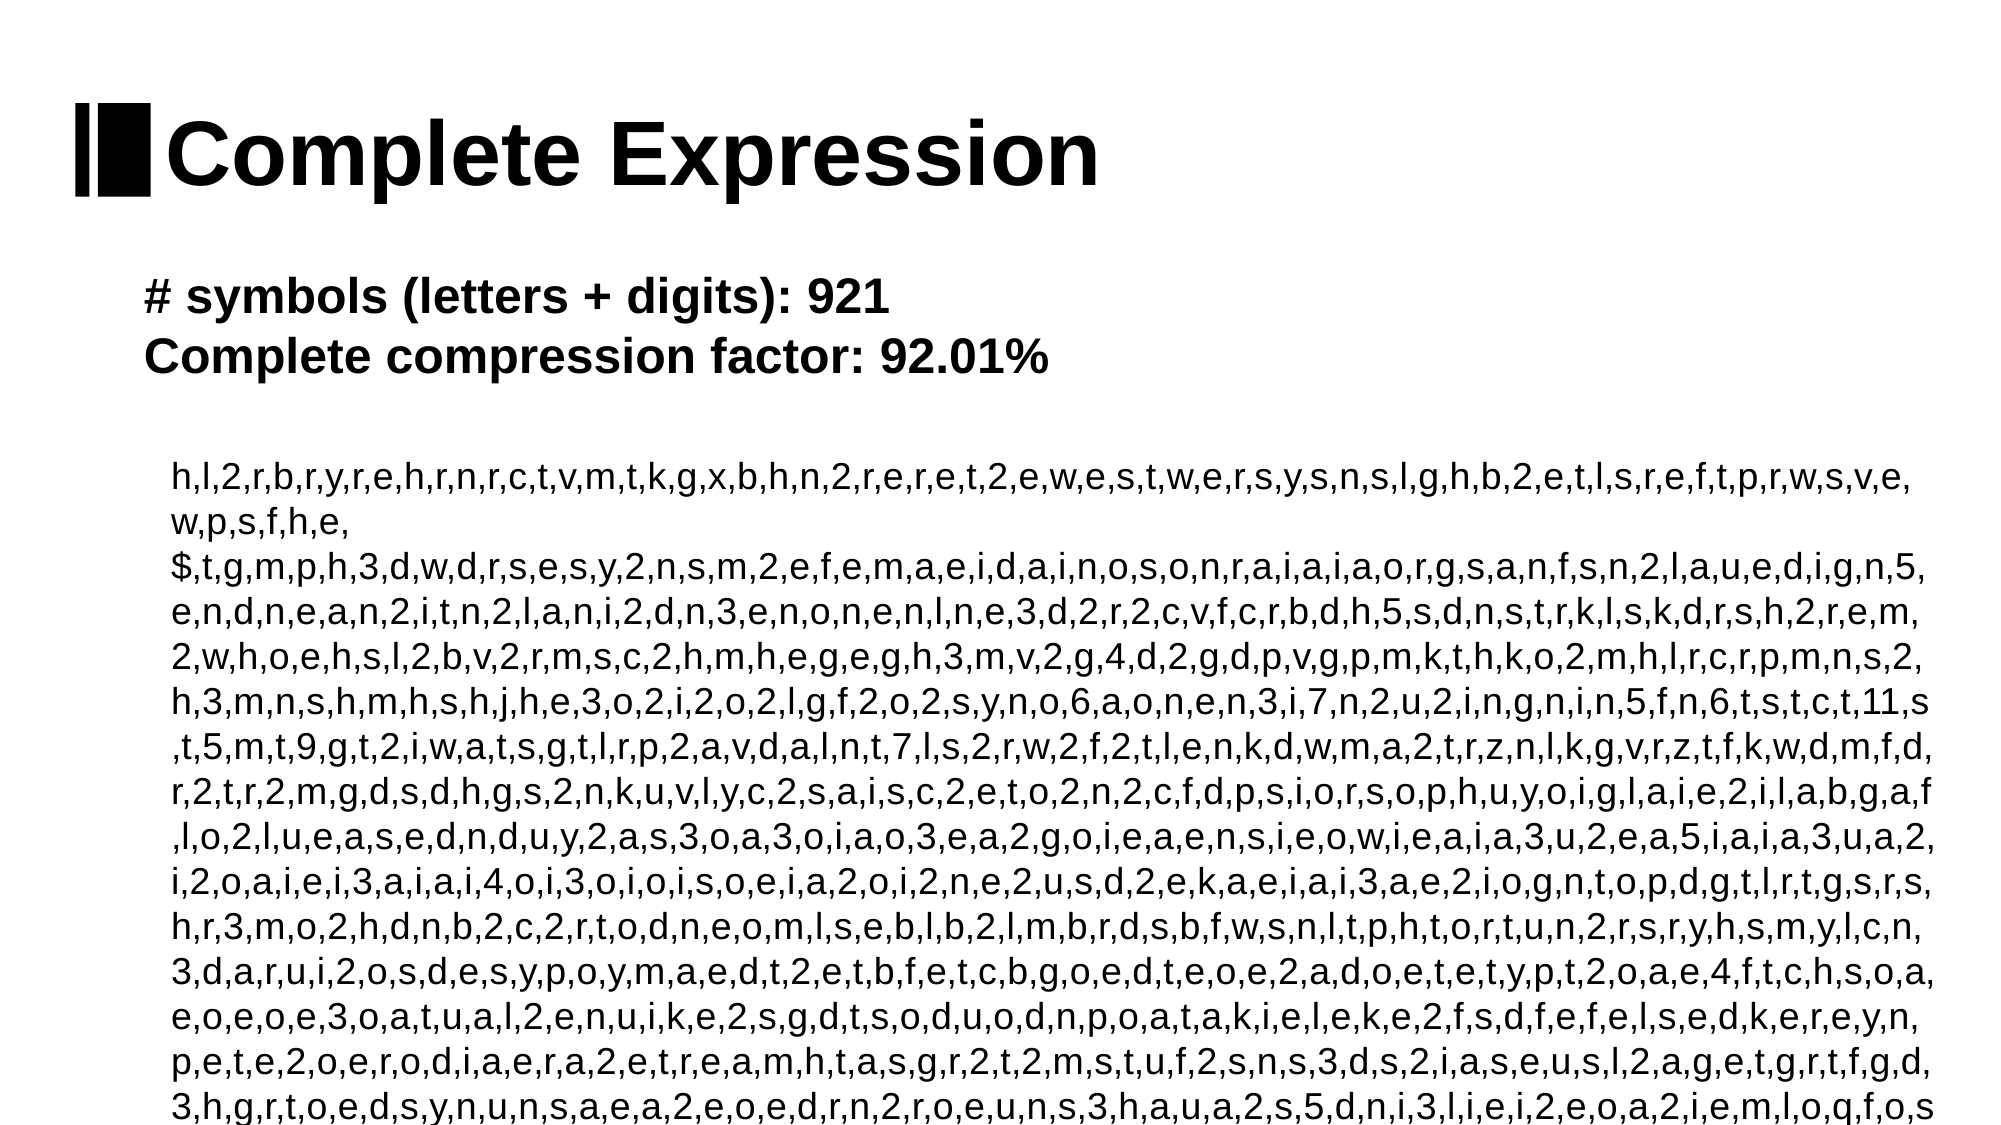

Complete Expression

# symbols (letters + digits): 921
Complete compression factor: 92.01%
h,l,2,r,b,r,y,r,e,h,r,n,r,c,t,v,m,t,k,g,x,b,h,n,2,r,e,r,e,t,2,e,w,e,s,t,w,e,r,s,y,s,n,s,l,g,h,b,2,e,t,l,s,r,e,f,t,p,r,w,s,v,e,w,p,s,f,h,e,$,t,g,m,p,h,3,d,w,d,r,s,e,s,y,2,n,s,m,2,e,f,e,m,a,e,i,d,a,i,n,o,s,o,n,r,a,i,a,i,a,o,r,g,s,a,n,f,s,n,2,l,a,u,e,d,i,g,n,5,e,n,d,n,e,a,n,2,i,t,n,2,l,a,n,i,2,d,n,3,e,n,o,n,e,n,l,n,e,3,d,2,r,2,c,v,f,c,r,b,d,h,5,s,d,n,s,t,r,k,l,s,k,d,r,s,h,2,r,e,m,2,w,h,o,e,h,s,l,2,b,v,2,r,m,s,c,2,h,m,h,e,g,e,g,h,3,m,v,2,g,4,d,2,g,d,p,v,g,p,m,k,t,h,k,o,2,m,h,l,r,c,r,p,m,n,s,2,h,3,m,n,s,h,m,h,s,h,j,h,e,3,o,2,i,2,o,2,l,g,f,2,o,2,s,y,n,o,6,a,o,n,e,n,3,i,7,n,2,u,2,i,n,g,n,i,n,5,f,n,6,t,s,t,c,t,11,s,t,5,m,t,9,g,t,2,i,w,a,t,s,g,t,l,r,p,2,a,v,d,a,l,n,t,7,l,s,2,r,w,2,f,2,t,l,e,n,k,d,w,m,a,2,t,r,z,n,l,k,g,v,r,z,t,f,k,w,d,m,f,d,r,2,t,r,2,m,g,d,s,d,h,g,s,2,n,k,u,v,l,y,c,2,s,a,i,s,c,2,e,t,o,2,n,2,c,f,d,p,s,i,o,r,s,o,p,h,u,y,o,i,g,l,a,i,e,2,i,l,a,b,g,a,f,l,o,2,l,u,e,a,s,e,d,n,d,u,y,2,a,s,3,o,a,3,o,i,a,o,3,e,a,2,g,o,i,e,a,e,n,s,i,e,o,w,i,e,a,i,a,3,u,2,e,a,5,i,a,i,a,3,u,a,2,i,2,o,a,i,e,i,3,a,i,a,i,4,o,i,3,o,i,o,i,s,o,e,i,a,2,o,i,2,n,e,2,u,s,d,2,e,k,a,e,i,a,i,3,a,e,2,i,o,g,n,t,o,p,d,g,t,l,r,t,g,s,r,s,h,r,3,m,o,2,h,d,n,b,2,c,2,r,t,o,d,n,e,o,m,l,s,e,b,l,b,2,l,m,b,r,d,s,b,f,w,s,n,l,t,p,h,t,o,r,t,u,n,2,r,s,r,y,h,s,m,y,l,c,n,3,d,a,r,u,i,2,o,s,d,e,s,y,p,o,y,m,a,e,d,t,2,e,t,b,f,e,t,c,b,g,o,e,d,t,e,o,e,2,a,d,o,e,t,e,t,y,p,t,2,o,a,e,4,f,t,c,h,s,o,a,e,o,e,o,e,3,o,a,t,u,a,l,2,e,n,u,i,k,e,2,s,g,d,t,s,o,d,u,o,d,n,p,o,a,t,a,k,i,e,l,e,k,e,2,f,s,d,f,e,f,e,l,s,e,d,k,e,r,e,y,n,p,e,t,e,2,o,e,r,o,d,i,a,e,r,a,2,e,t,r,e,a,m,h,t,a,s,g,r,2,t,2,m,s,t,u,f,2,s,n,s,3,d,s,2,i,a,s,e,u,s,l,2,a,g,e,t,g,r,t,f,g,d,3,h,g,r,t,o,e,d,s,y,n,u,n,s,a,e,a,2,e,o,e,d,r,n,2,r,o,e,u,n,s,3,h,a,u,a,2,s,5,d,n,i,3,l,i,e,i,2,e,o,a,2,i,e,m,l,o,q,f,o,s,t,e,o,s,o,d,c,p,o,b,o,r,o,2,n,e,o,e,a,i,o,l,i,r,e,t,o,2,s,2,e,s,2,t,e,o,a,s,o,e,a,r,d,w,n,l,s,3,k,f,m,a,b,m,l,a,i